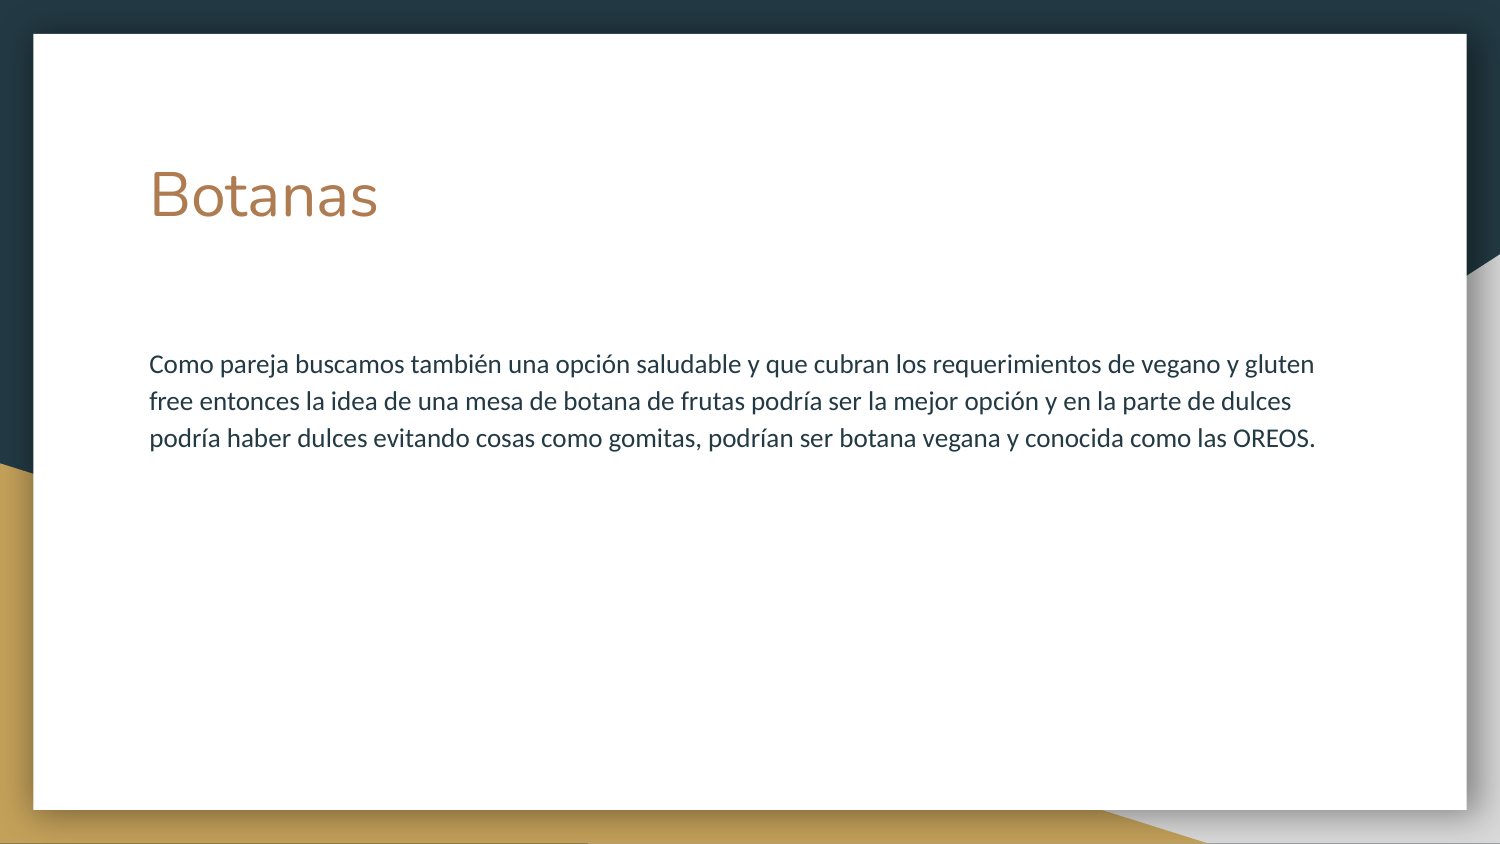

# Botanas
Como pareja buscamos también una opción saludable y que cubran los requerimientos de vegano y gluten free entonces la idea de una mesa de botana de frutas podría ser la mejor opción y en la parte de dulces podría haber dulces evitando cosas como gomitas, podrían ser botana vegana y conocida como las OREOS.